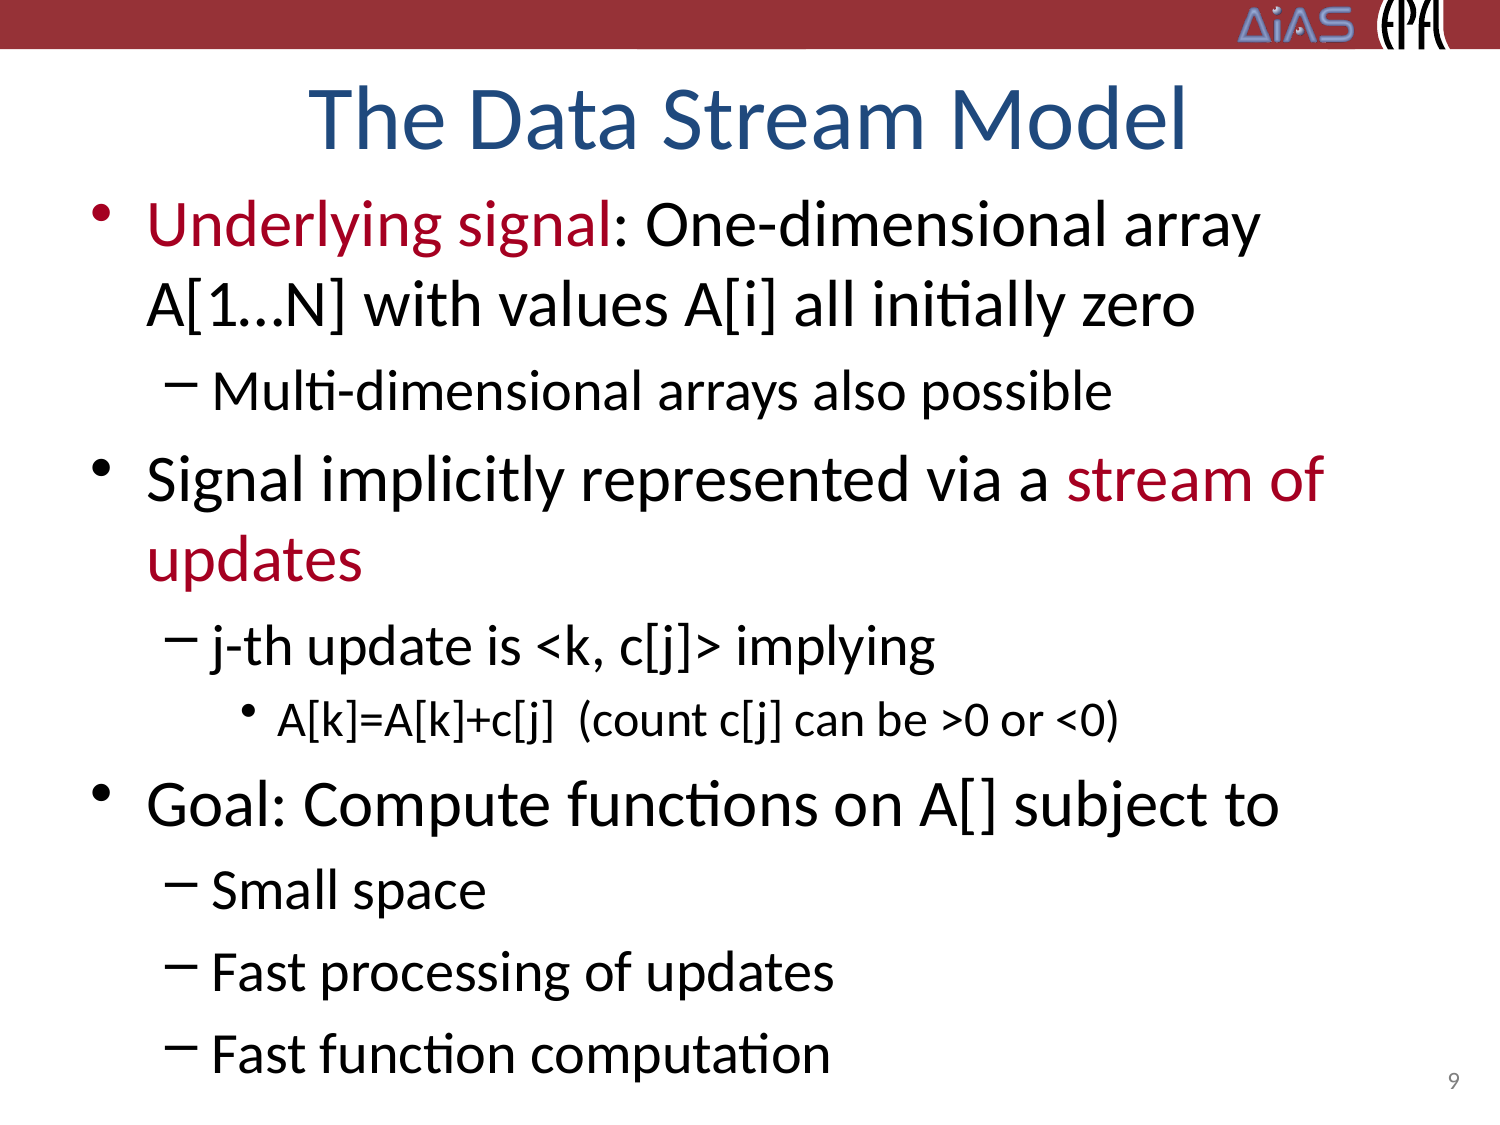

# The Data Stream Model
Underlying signal: One-dimensional array A[1…N] with values A[i] all initially zero
Multi-dimensional arrays also possible
Signal implicitly represented via a stream of updates
j-th update is <k, c[j]> implying
A[k]=A[k]+c[j]	(count c[j] can be >0 or <0)
Goal: Compute functions on A[] subject to
Small space
Fast processing of updates
Fast function computation
9